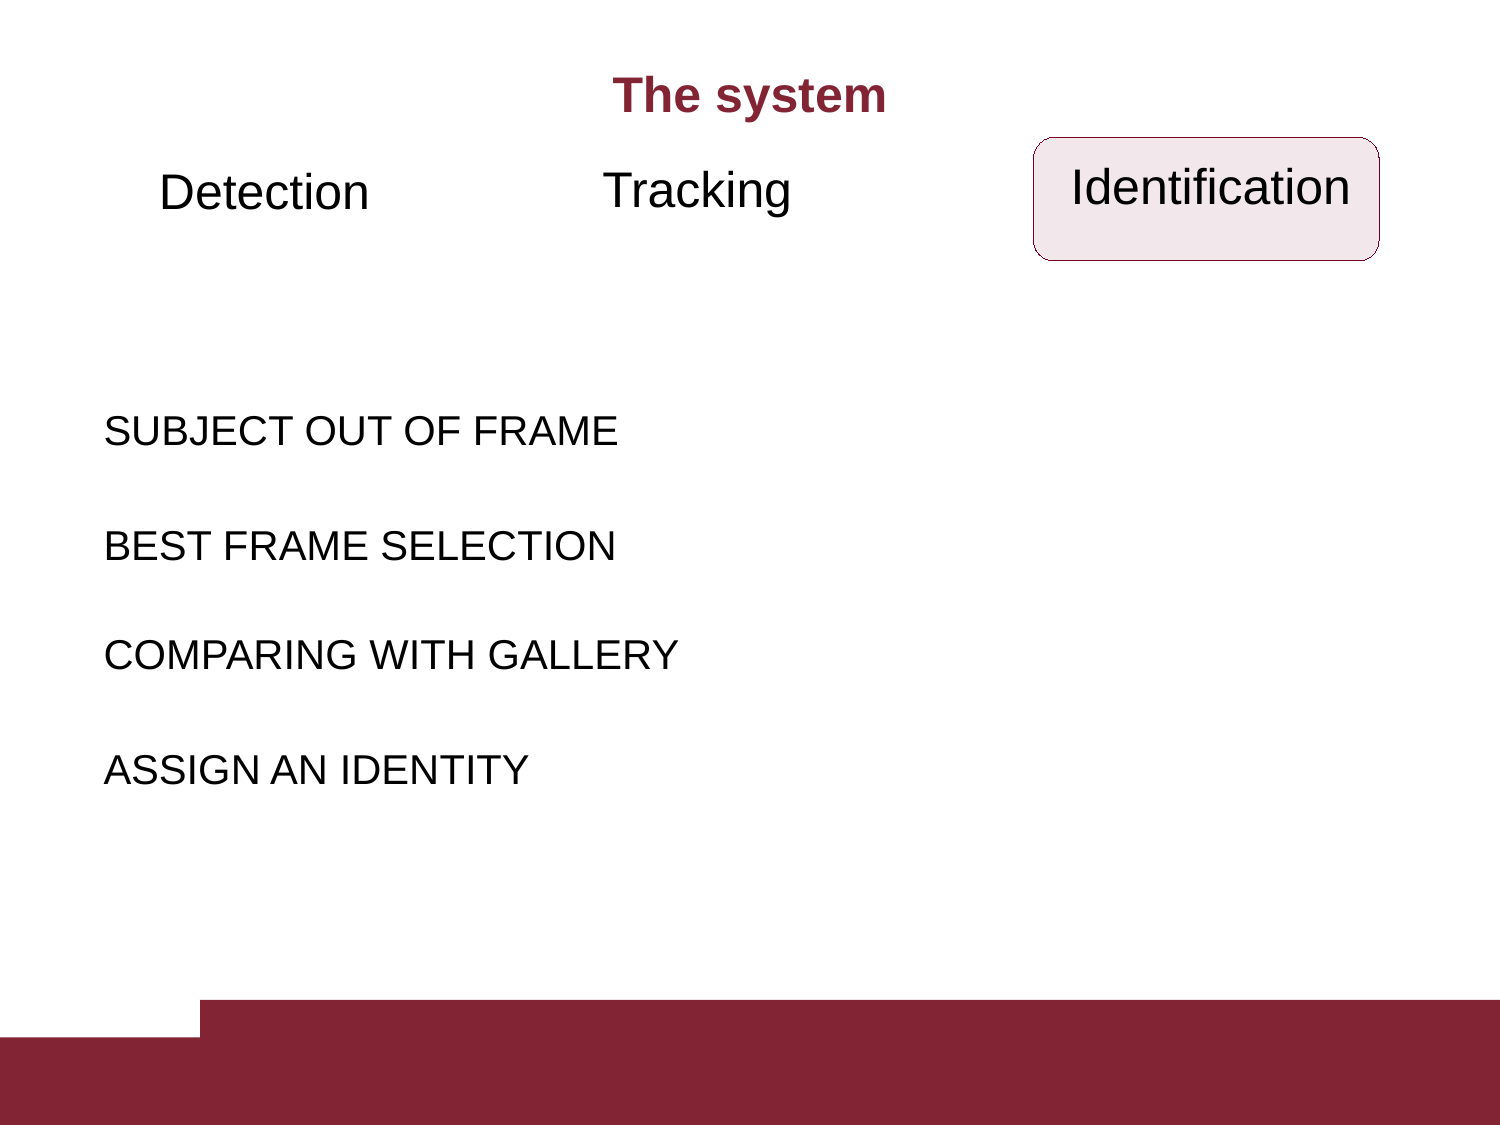

The system

Identification
Tracking
Detection
SUBJECT OUT OF FRAME
BEST FRAME SELECTION
COMPARING WITH GALLERY
ASSIGN AN IDENTITY